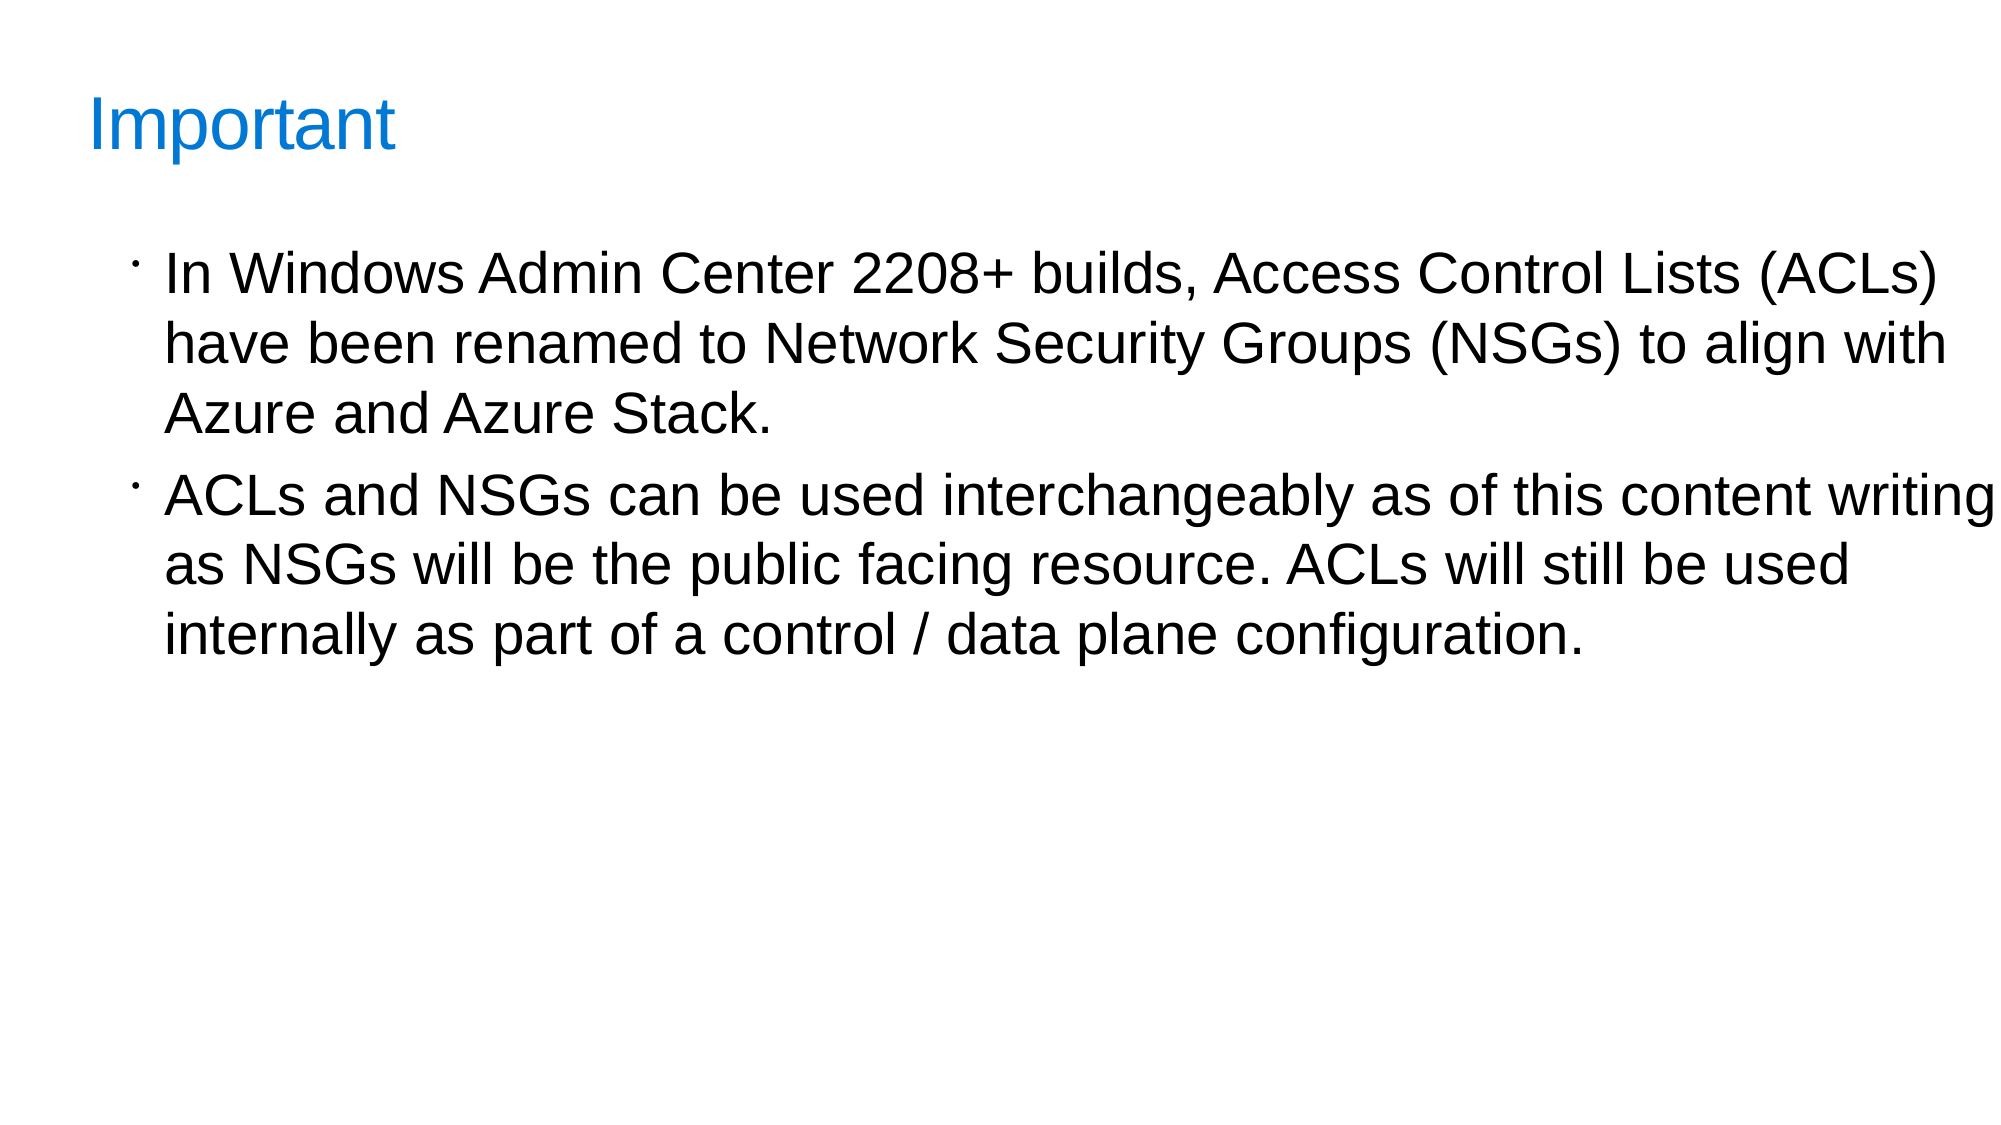

Important
In Windows Admin Center 2208+ builds, Access Control Lists (ACLs) have been renamed to Network Security Groups (NSGs) to align with Azure and Azure Stack.
ACLs and NSGs can be used interchangeably as of this content writing as NSGs will be the public facing resource. ACLs will still be used internally as part of a control / data plane configuration.